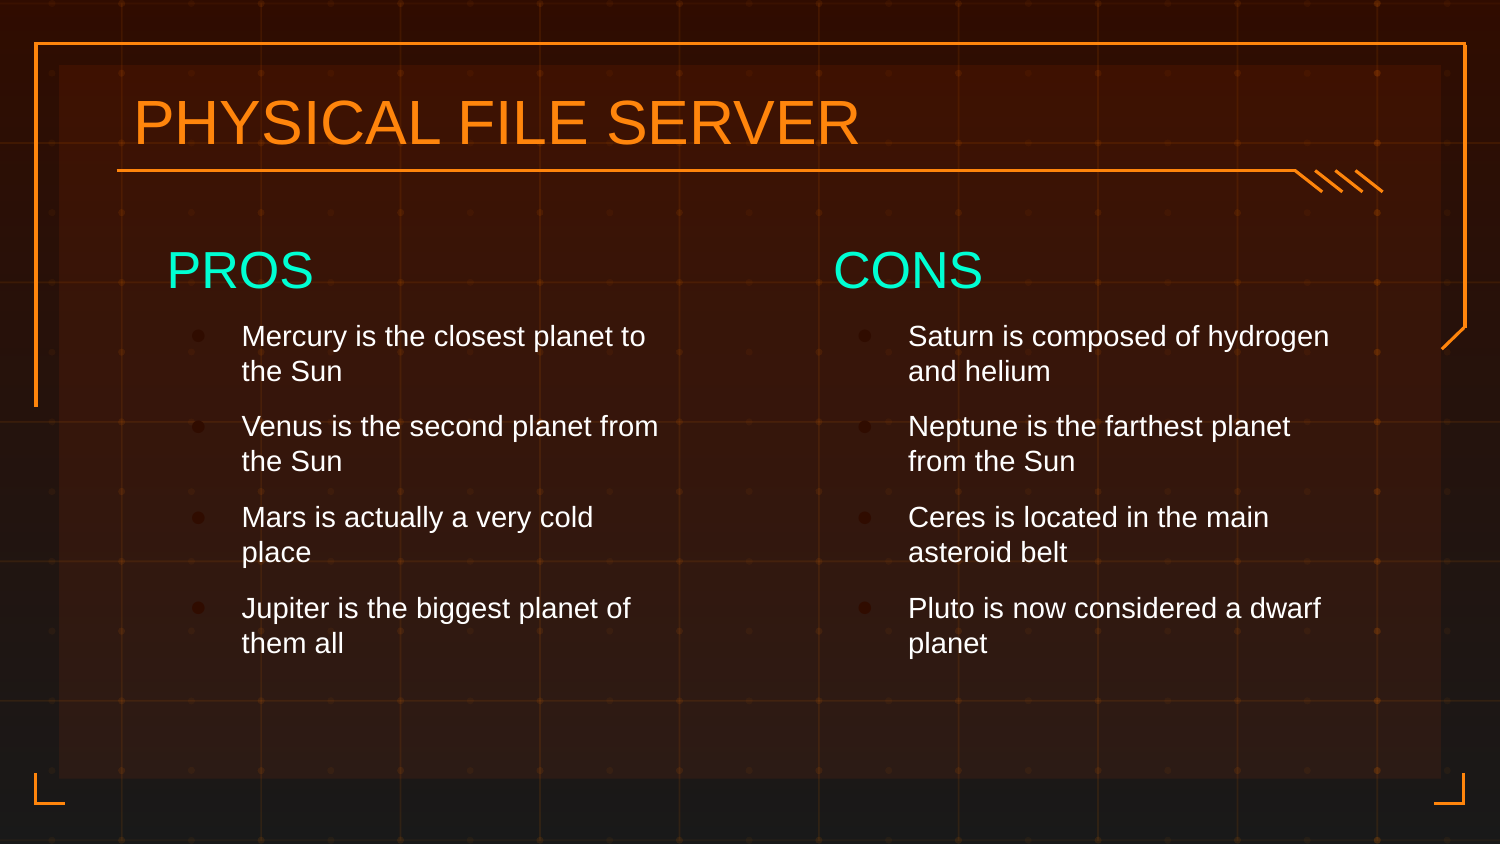

# PHYSICAL FILE SERVER
PROS
CONS
Mercury is the closest planet to the Sun
Venus is the second planet from the Sun
Mars is actually a very cold place
Jupiter is the biggest planet of them all
Saturn is composed of hydrogen and helium
Neptune is the farthest planet from the Sun
Ceres is located in the main asteroid belt
Pluto is now considered a dwarf planet